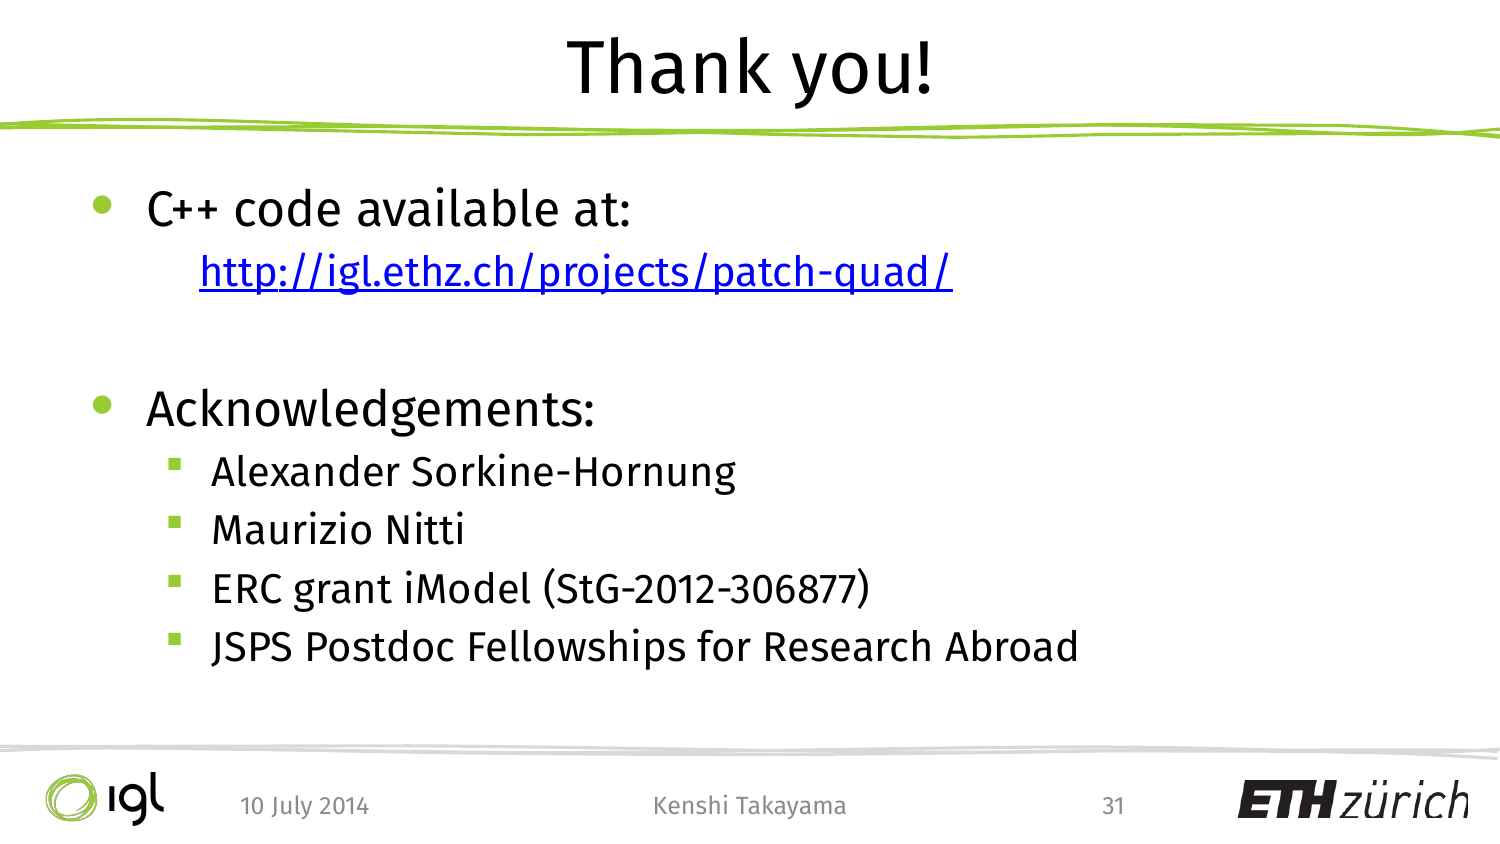

# Thank you!
C++ code available at:
    http://igl.ethz.ch/projects/patch-quad/

Acknowledgements:
Alexander Sorkine-Hornung
Maurizio Nitti
ERC grant iModel (StG-2012-306877)
JSPS Postdoc Fellowships for Research Abroad
10 July 2014
Kenshi Takayama
31